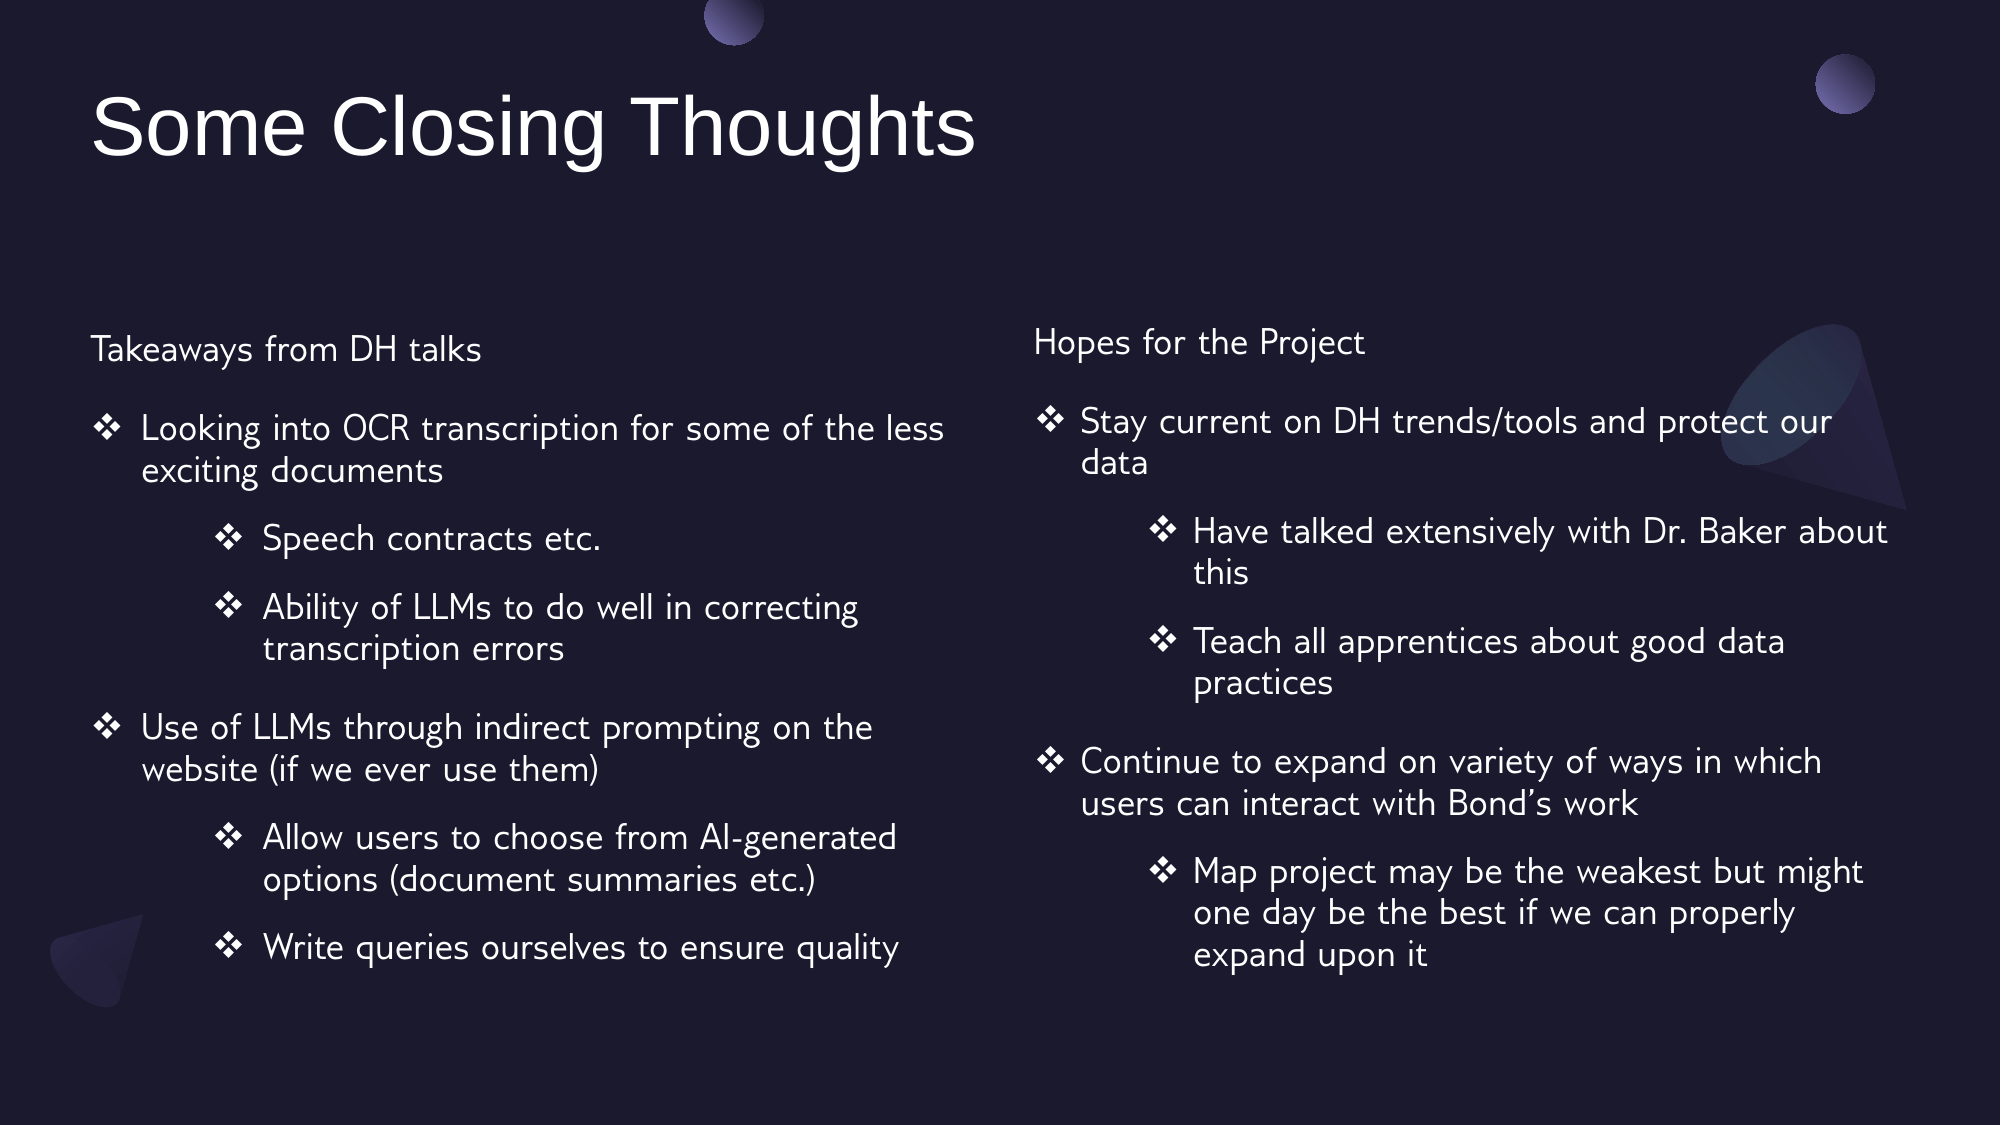

# Some Closing Thoughts
Takeaways from DH talks
Looking into OCR transcription for some of the less exciting documents
Speech contracts etc.
Ability of LLMs to do well in correcting transcription errors
Use of LLMs through indirect prompting on the website (if we ever use them)
Allow users to choose from AI-generated options (document summaries etc.)
Write queries ourselves to ensure quality
Hopes for the Project
Stay current on DH trends/tools and protect our data
Have talked extensively with Dr. Baker about this
Teach all apprentices about good data practices
Continue to expand on variety of ways in which users can interact with Bond’s work
Map project may be the weakest but might one day be the best if we can properly expand upon it